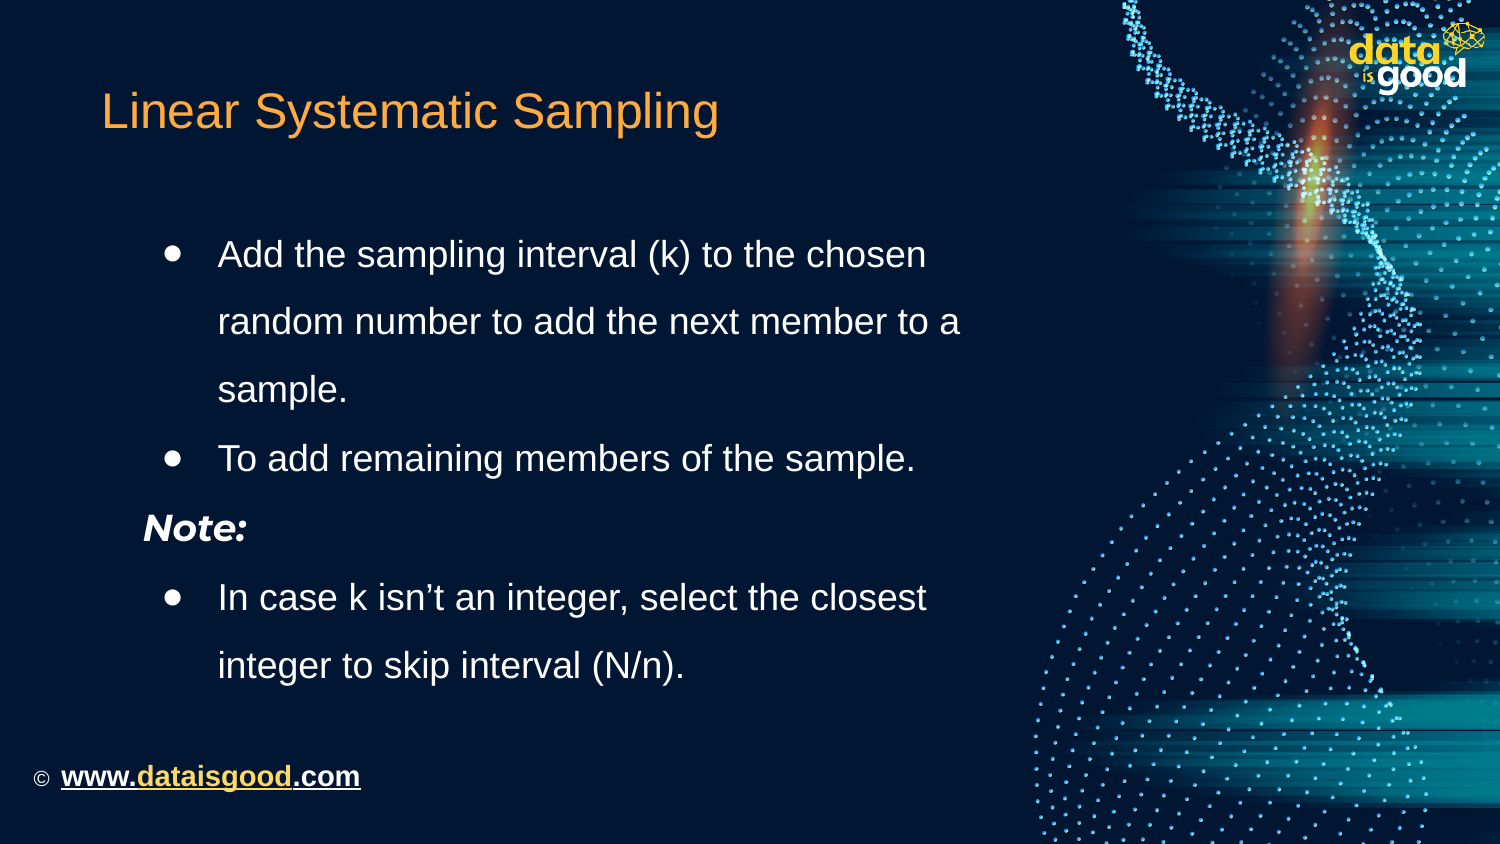

# Linear Systematic Sampling
Add the sampling interval (k) to the chosen random number to add the next member to a sample.
To add remaining members of the sample.
Note:
In case k isn’t an integer, select the closest integer to skip interval (N/n).